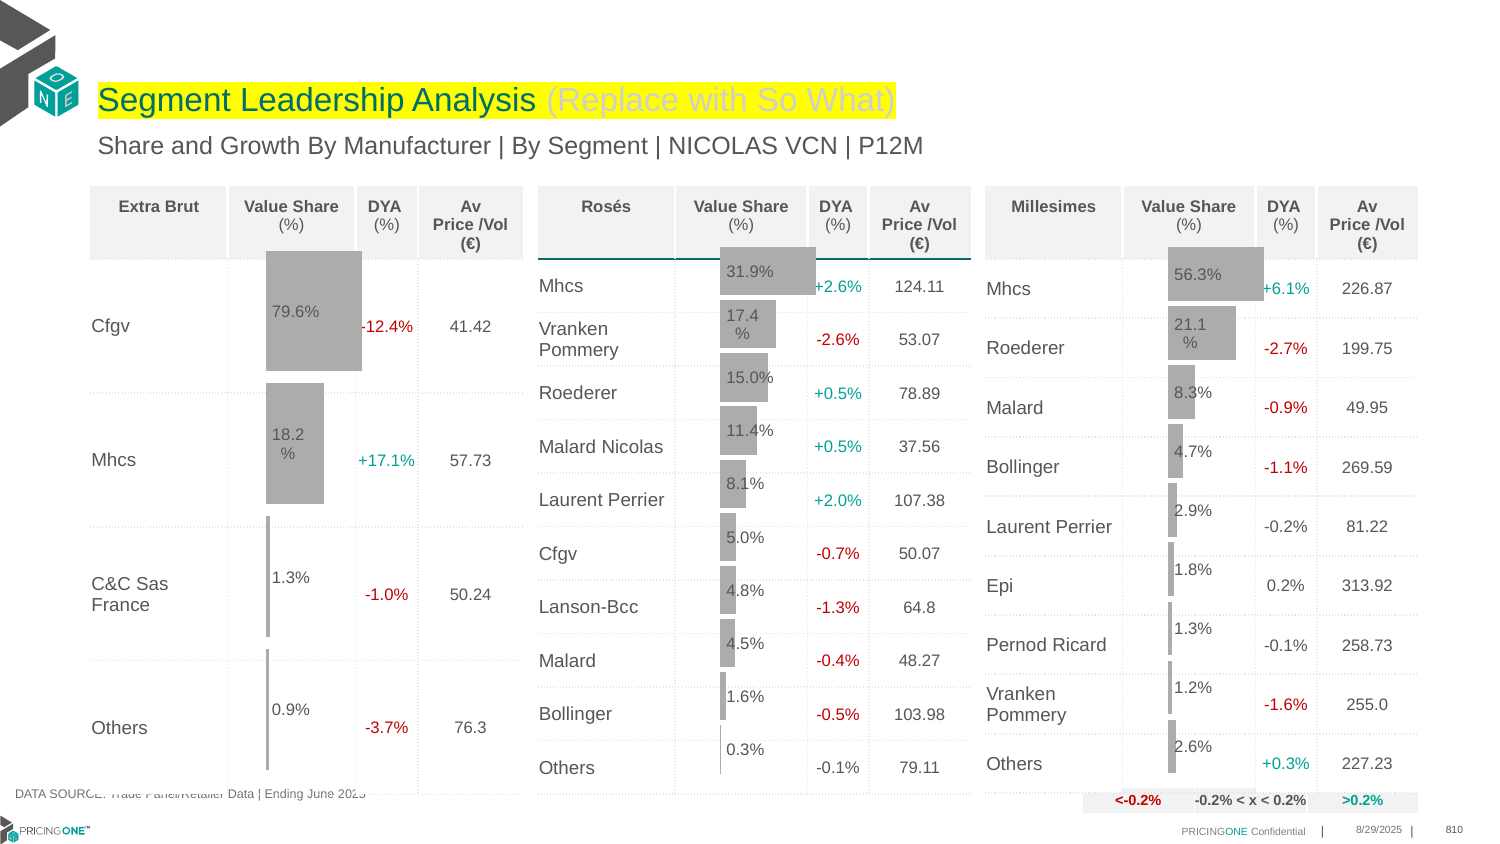

# Segment Leadership Analysis (Replace with So What)
Share and Growth By Manufacturer | By Segment | NICOLAS VCN | P12M
| Rosés | Value Share (%) | DYA (%) | Av Price /Vol (€) |
| --- | --- | --- | --- |
| Mhcs |  | +2.6% | 124.11 |
| Vranken Pommery |  | -2.6% | 53.07 |
| Roederer |  | +0.5% | 78.89 |
| Malard Nicolas |  | +0.5% | 37.56 |
| Laurent Perrier |  | +2.0% | 107.38 |
| Cfgv |  | -0.7% | 50.07 |
| Lanson-Bcc |  | -1.3% | 64.8 |
| Malard |  | -0.4% | 48.27 |
| Bollinger |  | -0.5% | 103.98 |
| Others |  | -0.1% | 79.11 |
| Extra Brut | Value Share (%) | DYA (%) | Av Price /Vol (€) |
| --- | --- | --- | --- |
| Cfgv |  | -12.4% | 41.42 |
| Mhcs |  | +17.1% | 57.73 |
| C&C Sas France |  | -1.0% | 50.24 |
| Others |  | -3.7% | 76.3 |
| Millesimes | Value Share (%) | DYA (%) | Av Price /Vol (€) |
| --- | --- | --- | --- |
| Mhcs |  | +6.1% | 226.87 |
| Roederer |  | -2.7% | 199.75 |
| Malard |  | -0.9% | 49.95 |
| Bollinger |  | -1.1% | 269.59 |
| Laurent Perrier |  | -0.2% | 81.22 |
| Epi |  | 0.2% | 313.92 |
| Pernod Ricard |  | -0.1% | 258.73 |
| Vranken Pommery |  | -1.6% | 255.0 |
| Others |  | +0.3% | 227.23 |

### Chart

| Category | Extra Brut | NICOLAS VCN |
|---|---|
| None | 0.7964899959834818 |

### Chart

| Category | Rosés | NICOLAS VCN |
|---|---|
| None | 0.31866011508126396 |

### Chart

| Category | Millesimes | NICOLAS VCN |
|---|---|
| None | 0.562524034806872 |
DATA SOURCE: Trade Panel/Retailer Data | Ending June 2025
| <-0.2% | -0.2% < x < 0.2% | >0.2% |
| --- | --- | --- |

8/29/2025
810